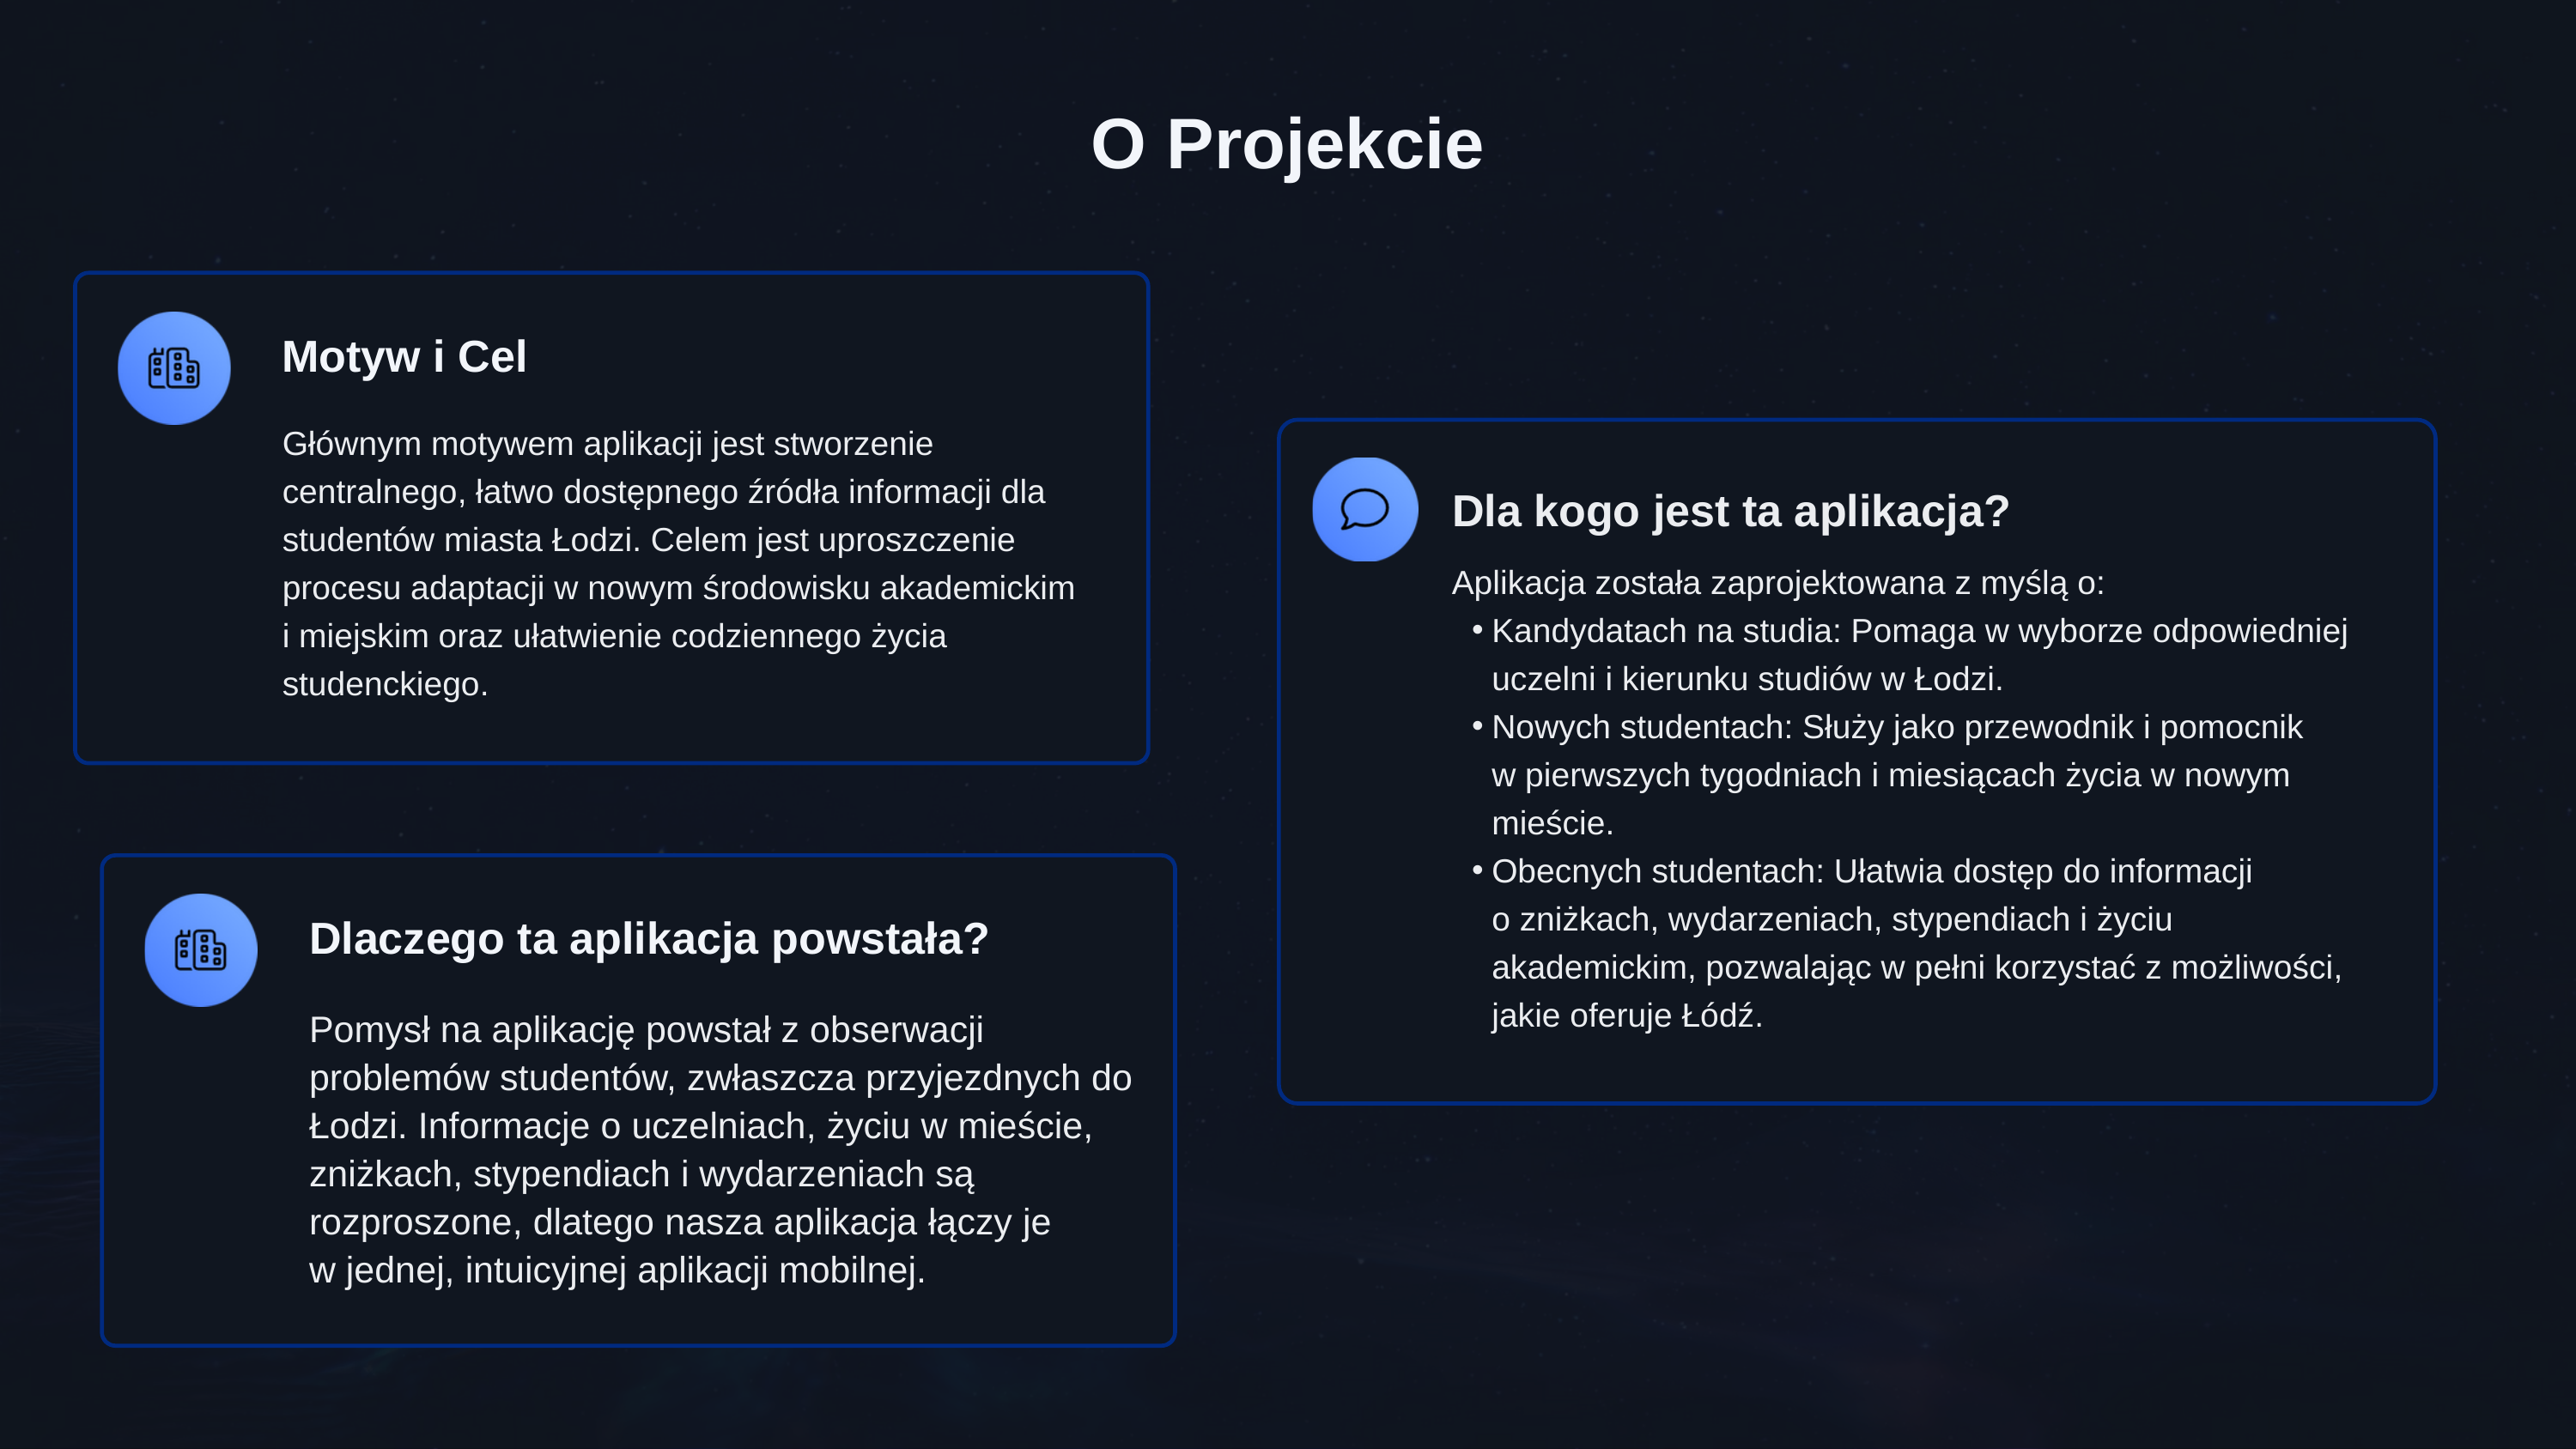

O Projekcie

Motyw i Cel

Głównym motywem aplikacji jest stworzenie centralnego, łatwo dostępnego źródła informacji dla studentów miasta Łodzi. Celem jest uproszczenie procesu adaptacji w nowym środowisku akademickim
i miejskim oraz ułatwienie codziennego życia studenckiego.

Dla kogo jest ta aplikacja?
Aplikacja została zaprojektowana z myślą o:
Kandydatach na studia: Pomaga w wyborze odpowiedniej uczelni i kierunku studiów w Łodzi.
Nowych studentach: Służy jako przewodnik i pomocnik
w pierwszych tygodniach i miesiącach życia w nowym mieście.
Obecnych studentach: Ułatwia dostęp do informacji
o zniżkach, wydarzeniach, stypendiach i życiu akademickim, pozwalając w pełni korzystać z możliwości, jakie oferuje Łódź.

Dlaczego ta aplikacja powstała?

Pomysł na aplikację powstał z obserwacji problemów studentów, zwłaszcza przyjezdnych do Łodzi. Informacje o uczelniach, życiu w mieście, zniżkach, stypendiach i wydarzeniach są rozproszone, dlatego nasza aplikacja łączy je
w jednej, intuicyjnej aplikacji mobilnej.